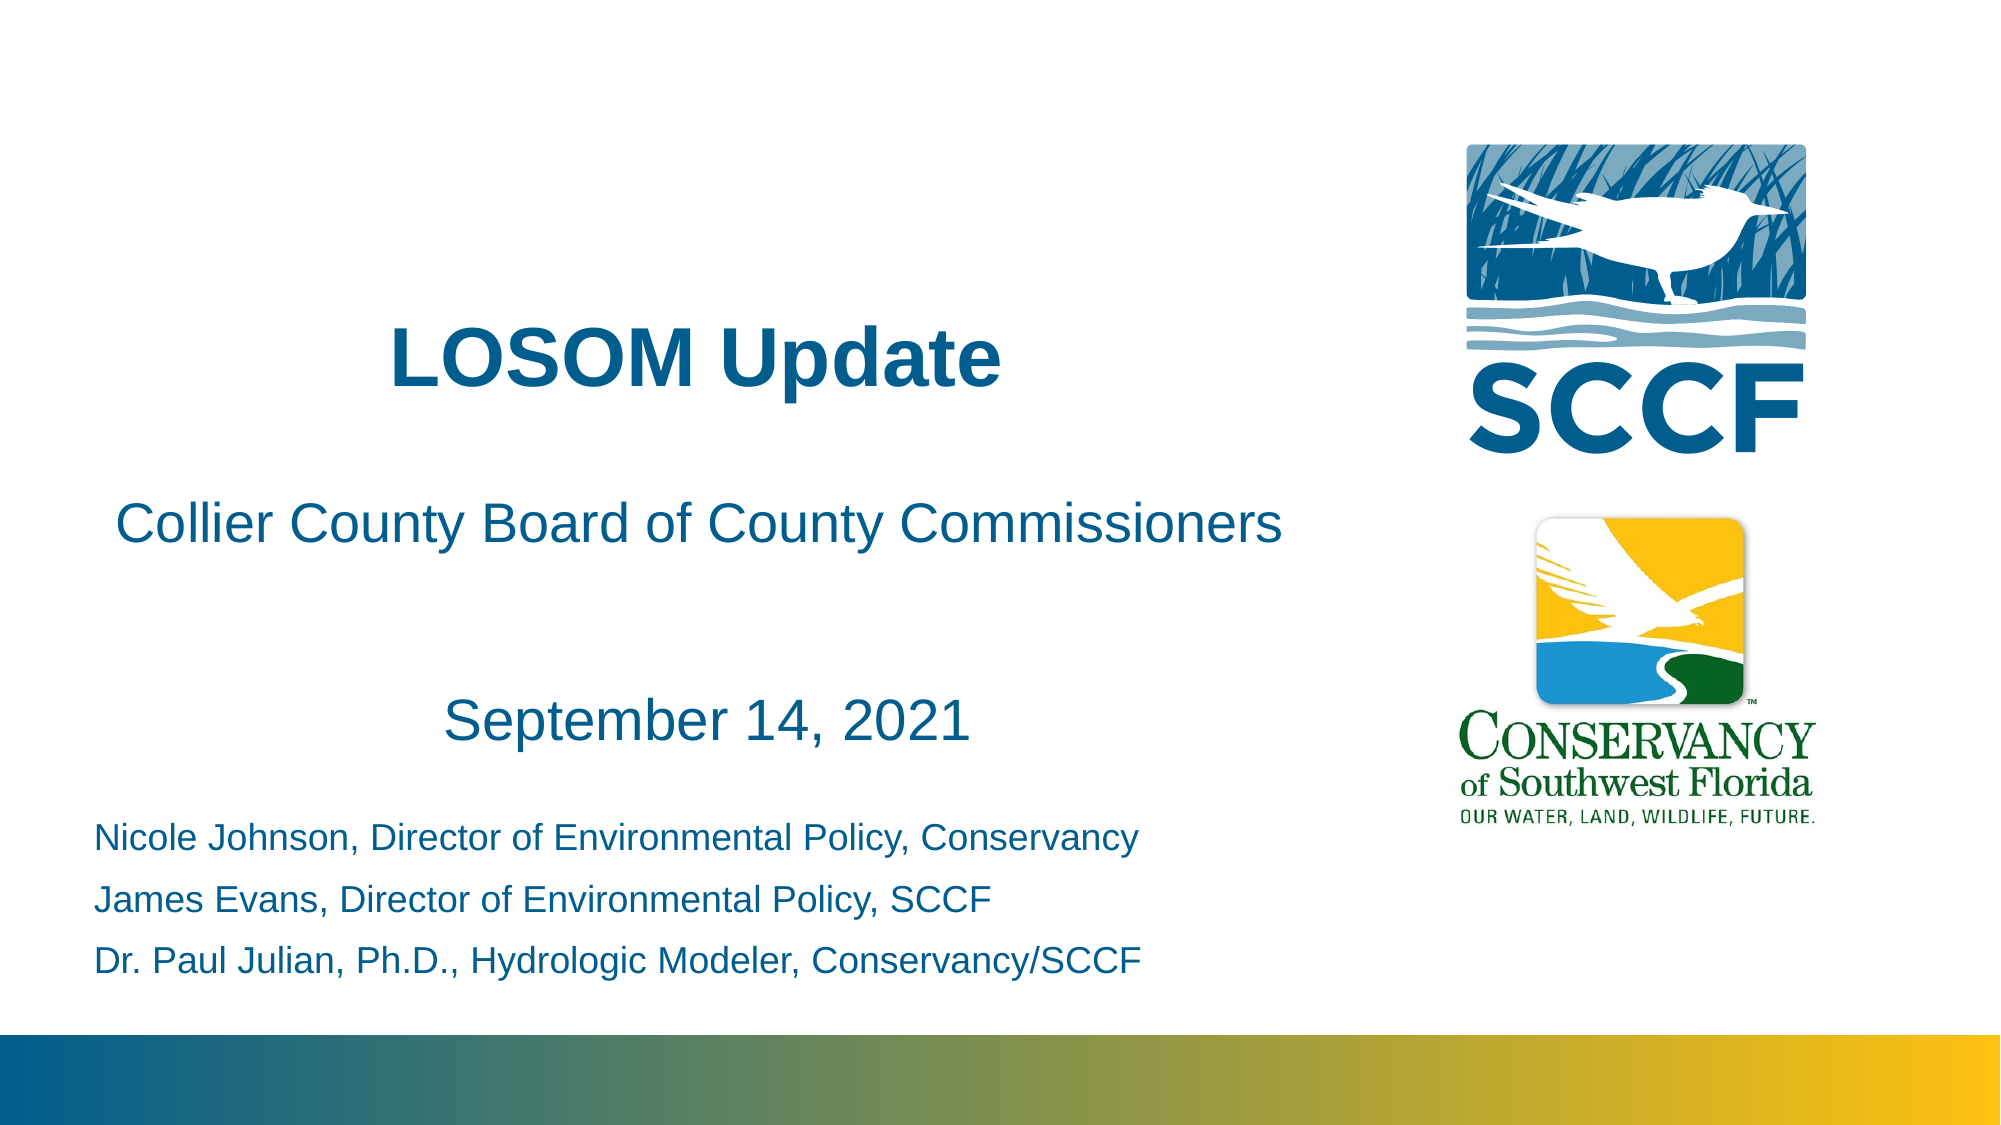

# LOSOM Update Collier County Board of County Commissioners
September 14, 2021

Nicole Johnson, Director of Environmental Policy, Conservancy
James Evans, Director of Environmental Policy, SCCF
Dr. Paul Julian, Ph.D., Hydrologic Modeler, Conservancy/SCCF